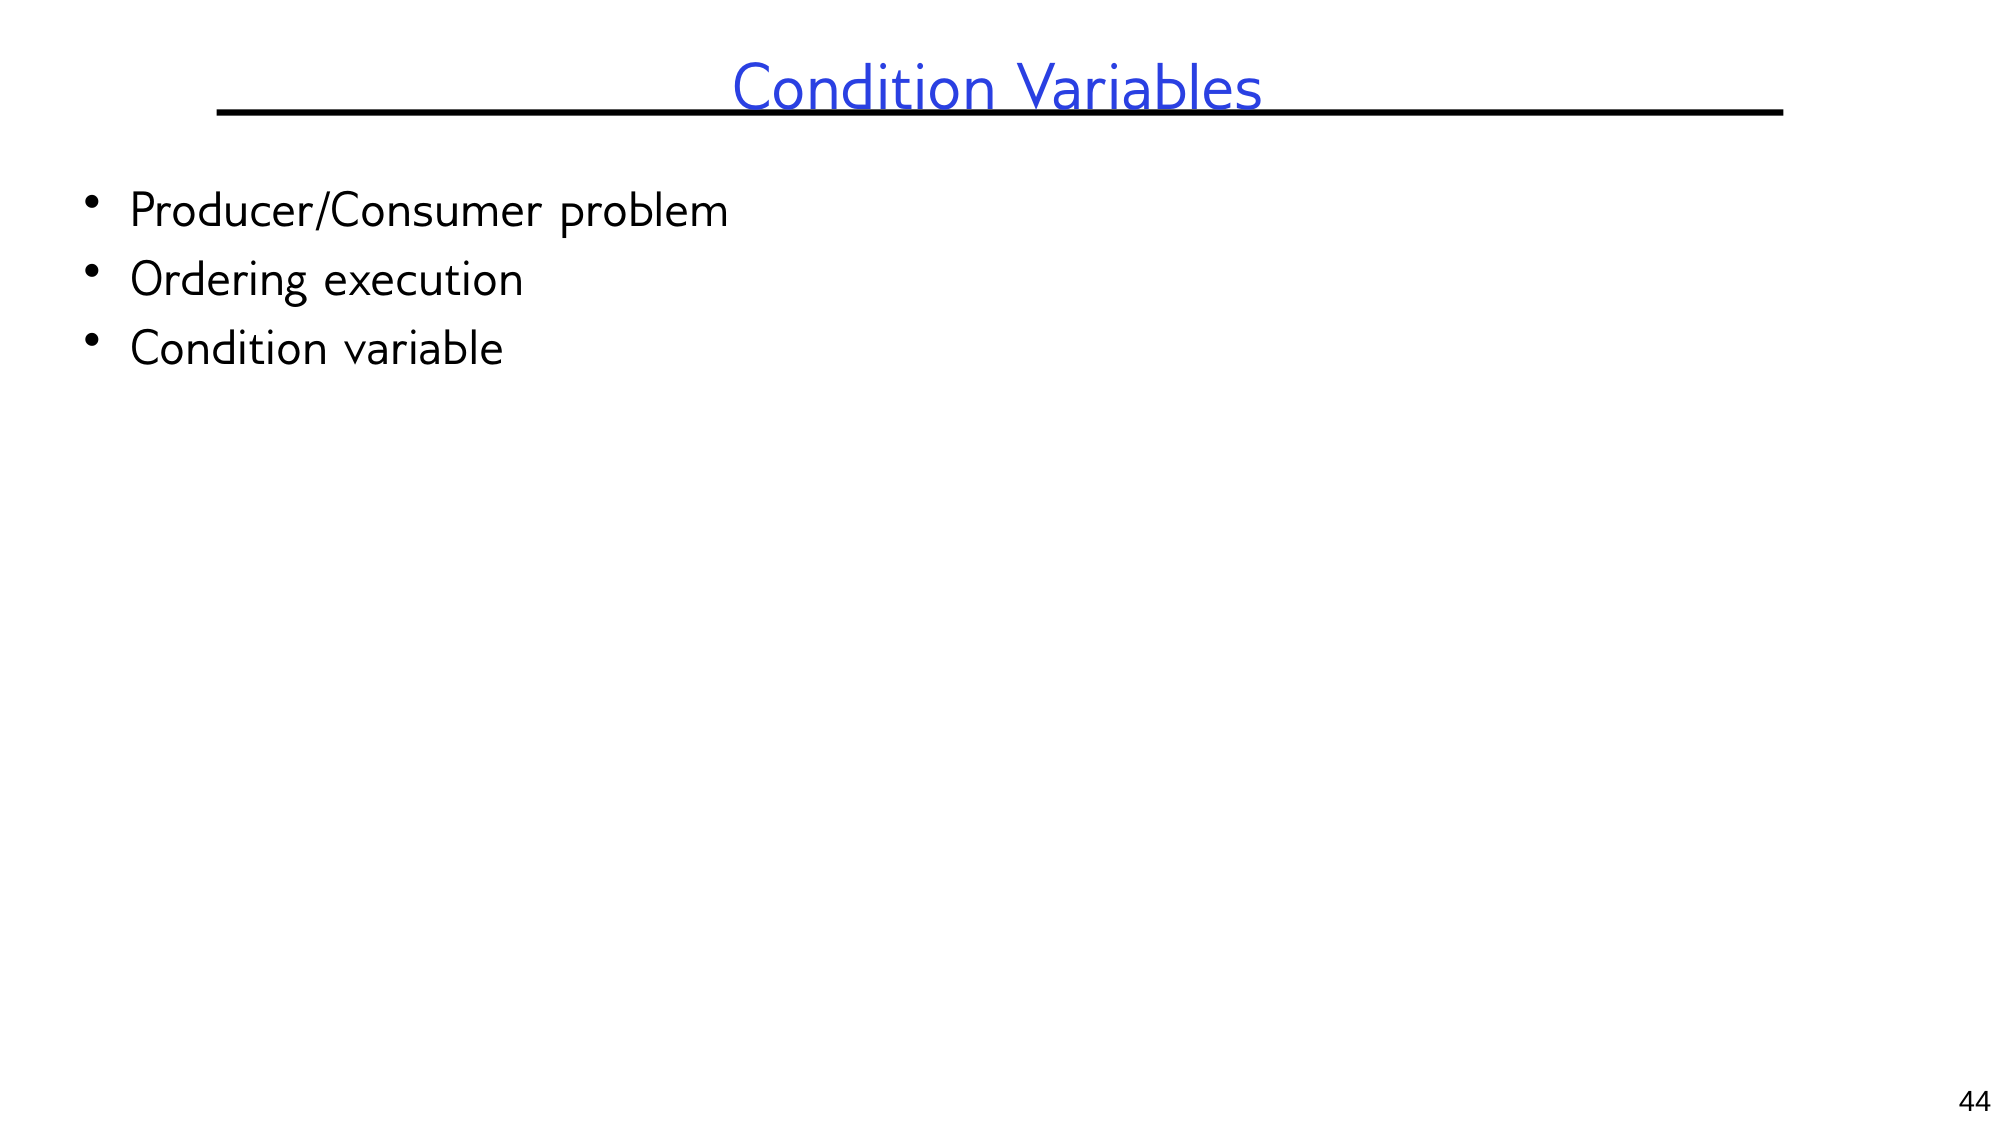

# Condition Variables
Producer/Consumer problem
Ordering execution
Condition variable